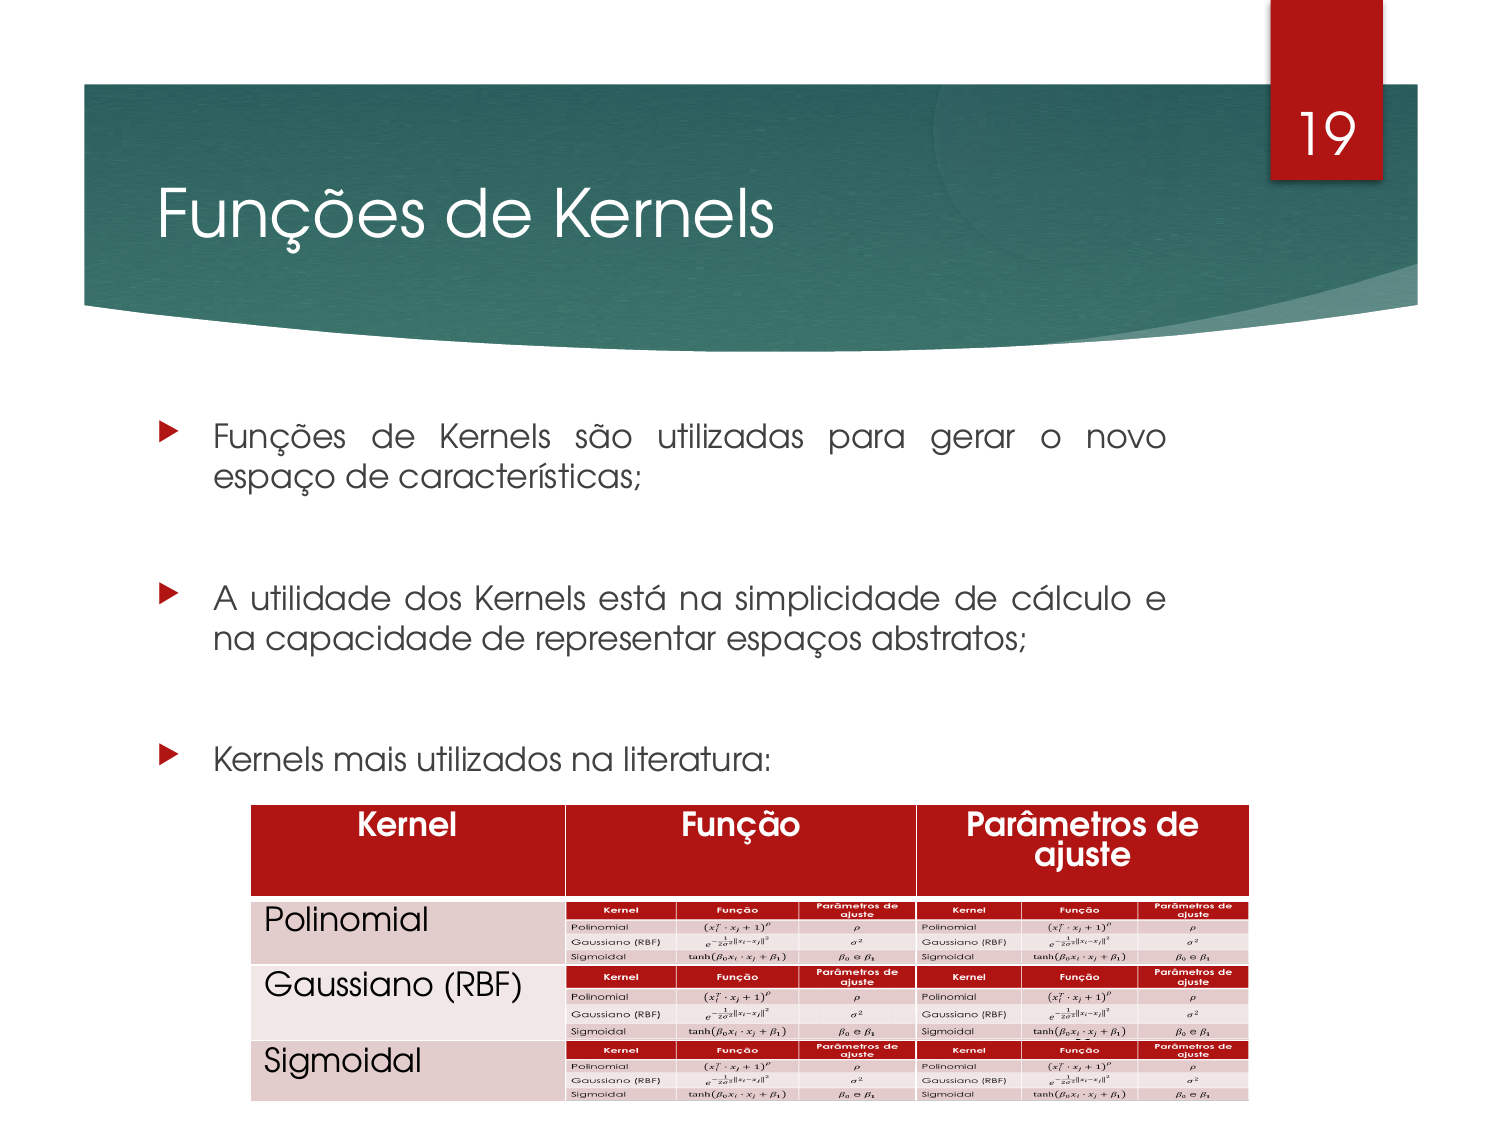

19
Funções de Kernels
Funções de Kernels são utilizadas para gerar o novo espaço de características;

A utilidade dos Kernels está na simplicidade de cálculo e na capacidade de representar espaços abstratos;

Kernels mais utilizados na literatura:

| Kernel | Função | Parâmetros de ajuste |
| --- | --- | --- |
| Polinomial |  |  |
| Gaussiano (RBF) |  |  |
| Sigmoidal |  | e |
| Kernel | Função | Parâmetros de ajuste |
| --- | --- | --- |
| Polinomial |  |  |
| Gaussiano (RBF) |  |  |
| Sigmoidal |  |  |